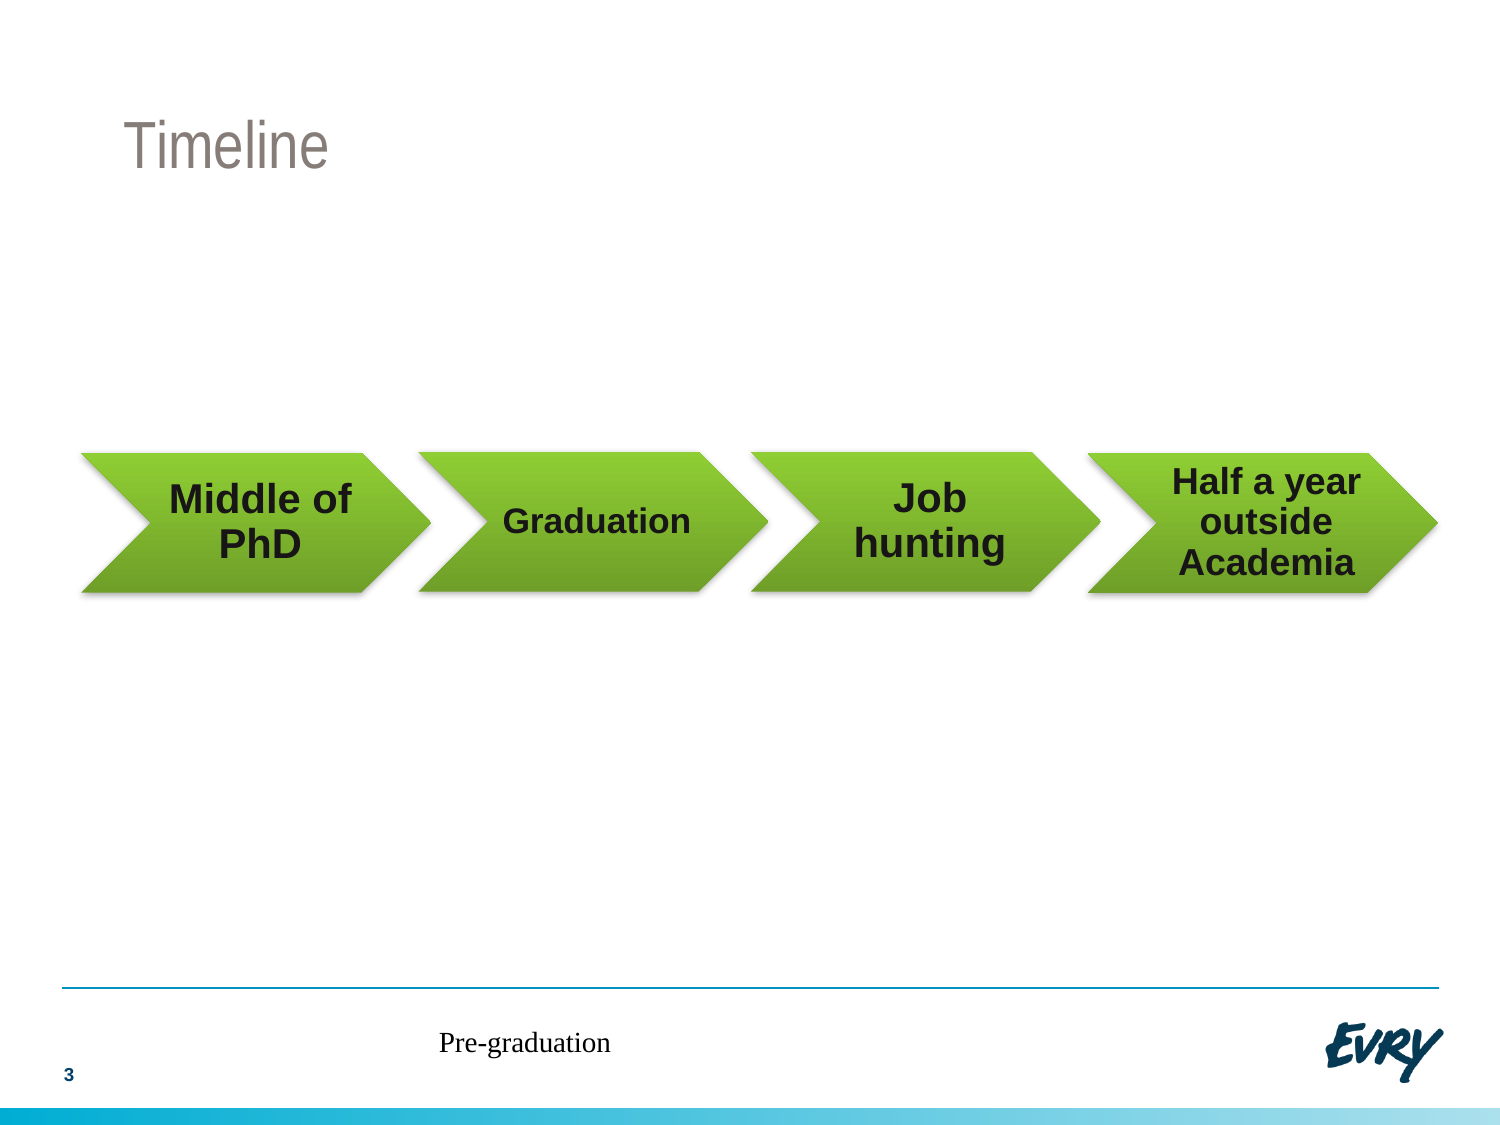

# Timeline
Graduation
Job hunting
Middle of PhD
Half a year outside Academia
Pre-graduation
3